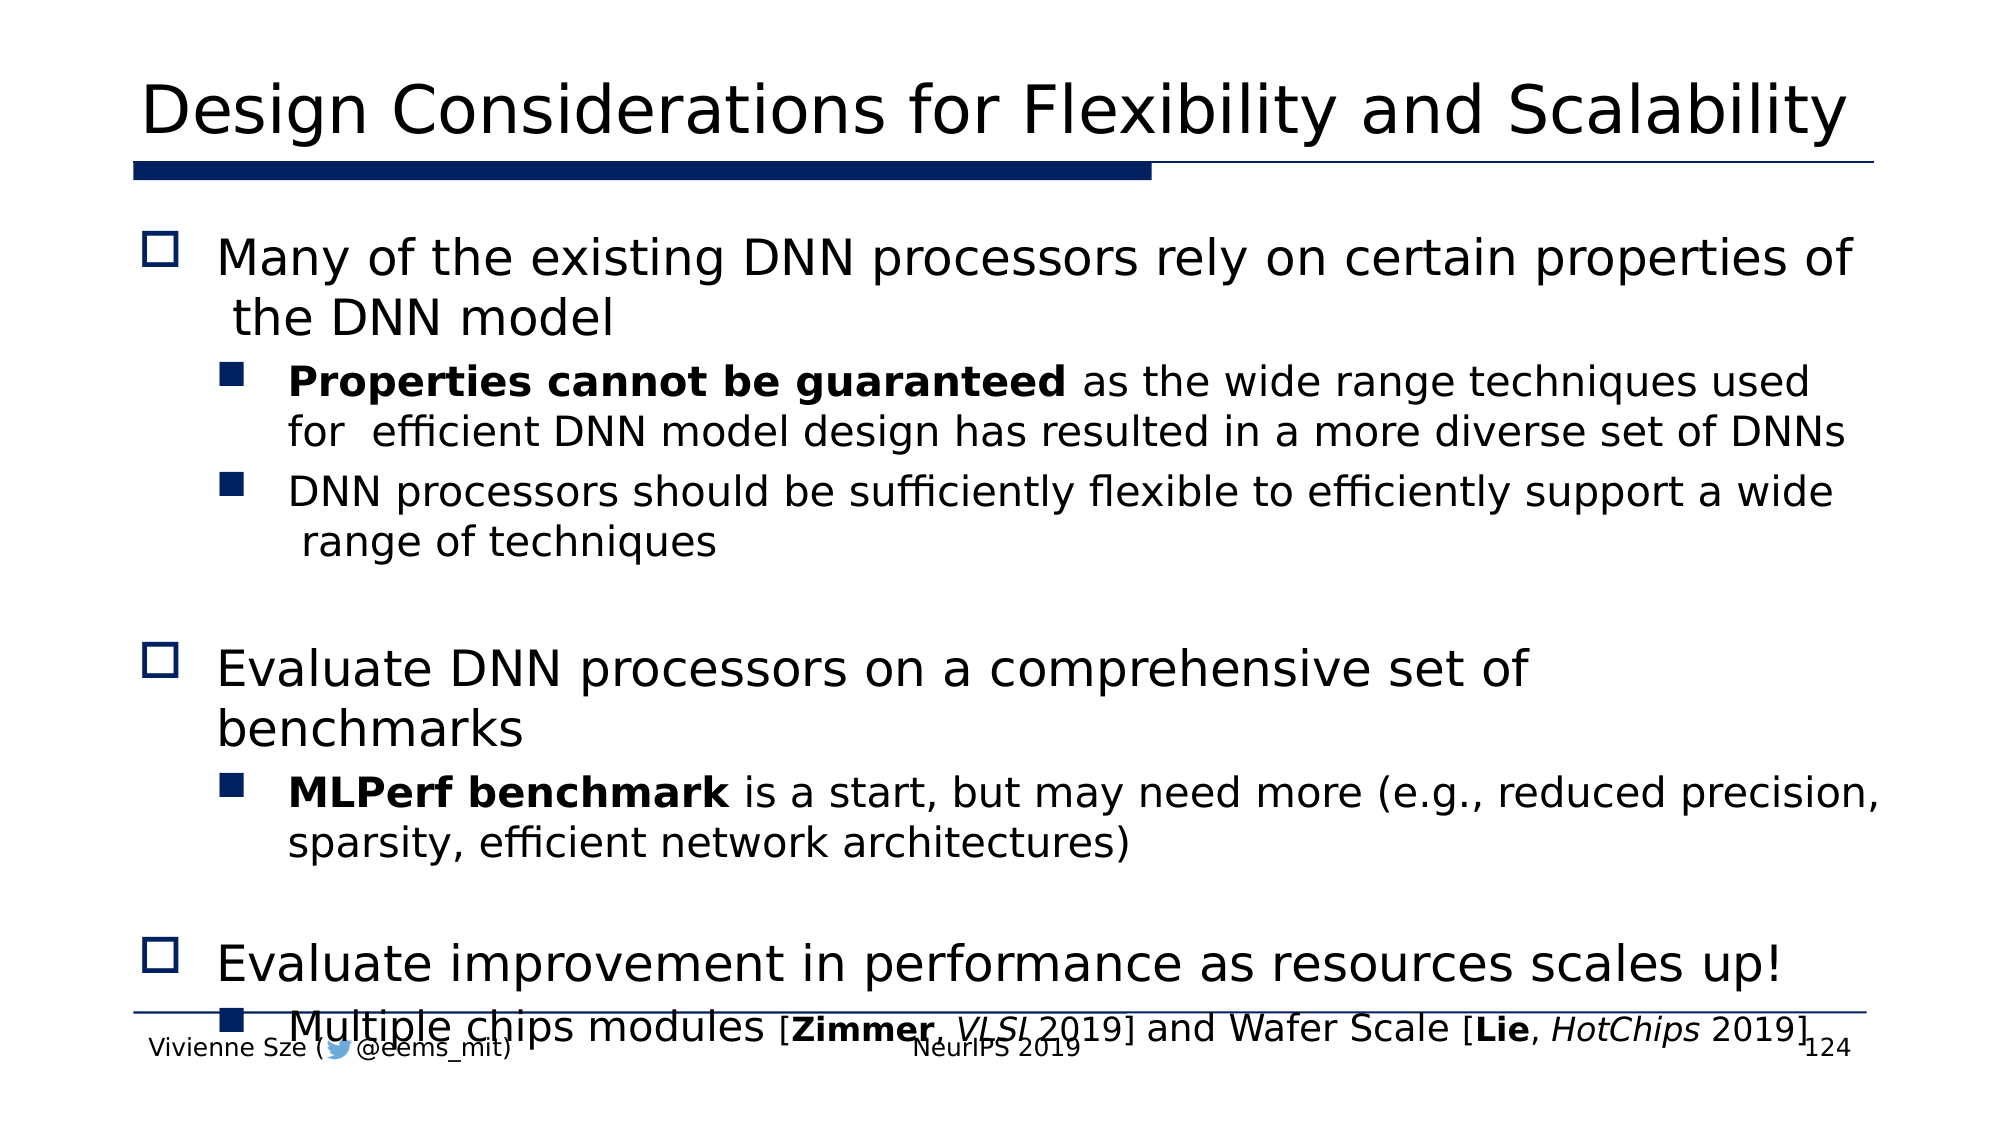

# Design Considerations for Flexibility and Scalability
Many of the existing DNN processors rely on certain properties of  the DNN model
Properties cannot be guaranteed as the wide range techniques used for  efficient DNN model design has resulted in a more diverse set of DNNs
DNN processors should be sufficiently flexible to efficiently support a wide  range of techniques

Evaluate DNN processors on a comprehensive set of benchmarks
MLPerf benchmark is a start, but may need more (e.g., reduced precision,  sparsity, efficient network architectures)

Evaluate improvement in performance as resources scales up!
Multiple chips modules [Zimmer, VLSI 2019] and Wafer Scale [Lie, HotChips 2019]
Vivienne Sze (
@eems_mit)
NeurIPS 2019
124